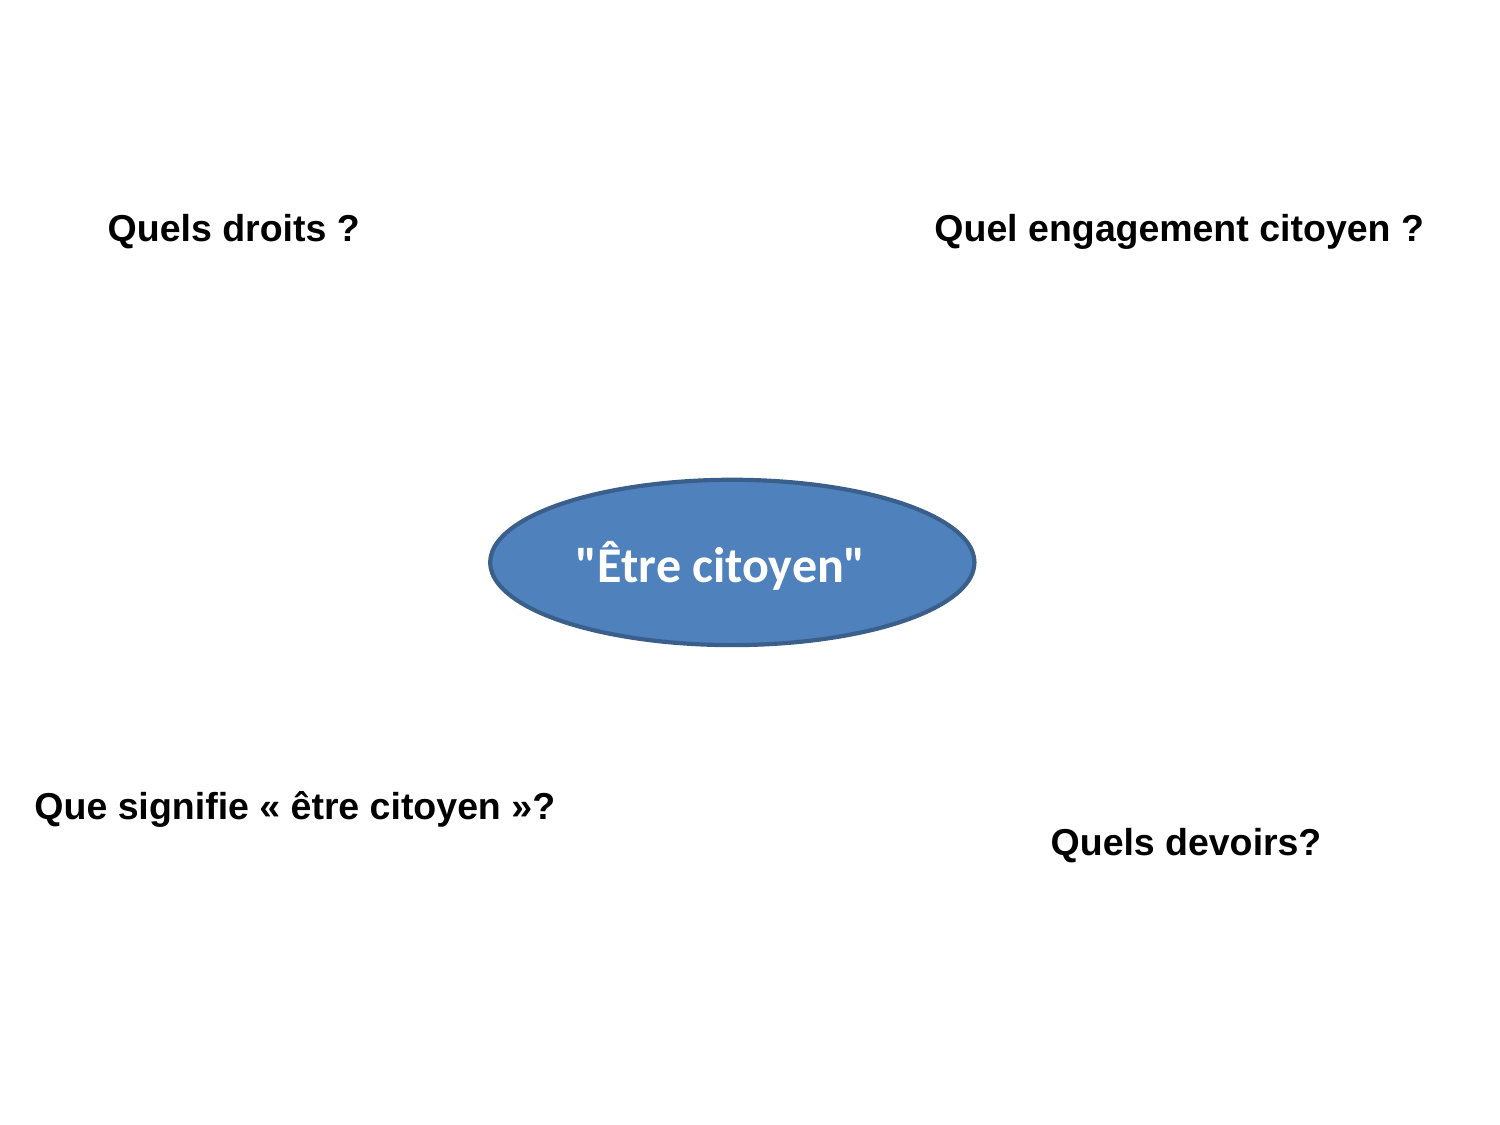

Quels droits ?
Quel engagement citoyen ?
"Être citoyen"
Que signifie « être citoyen »?
Quels devoirs?